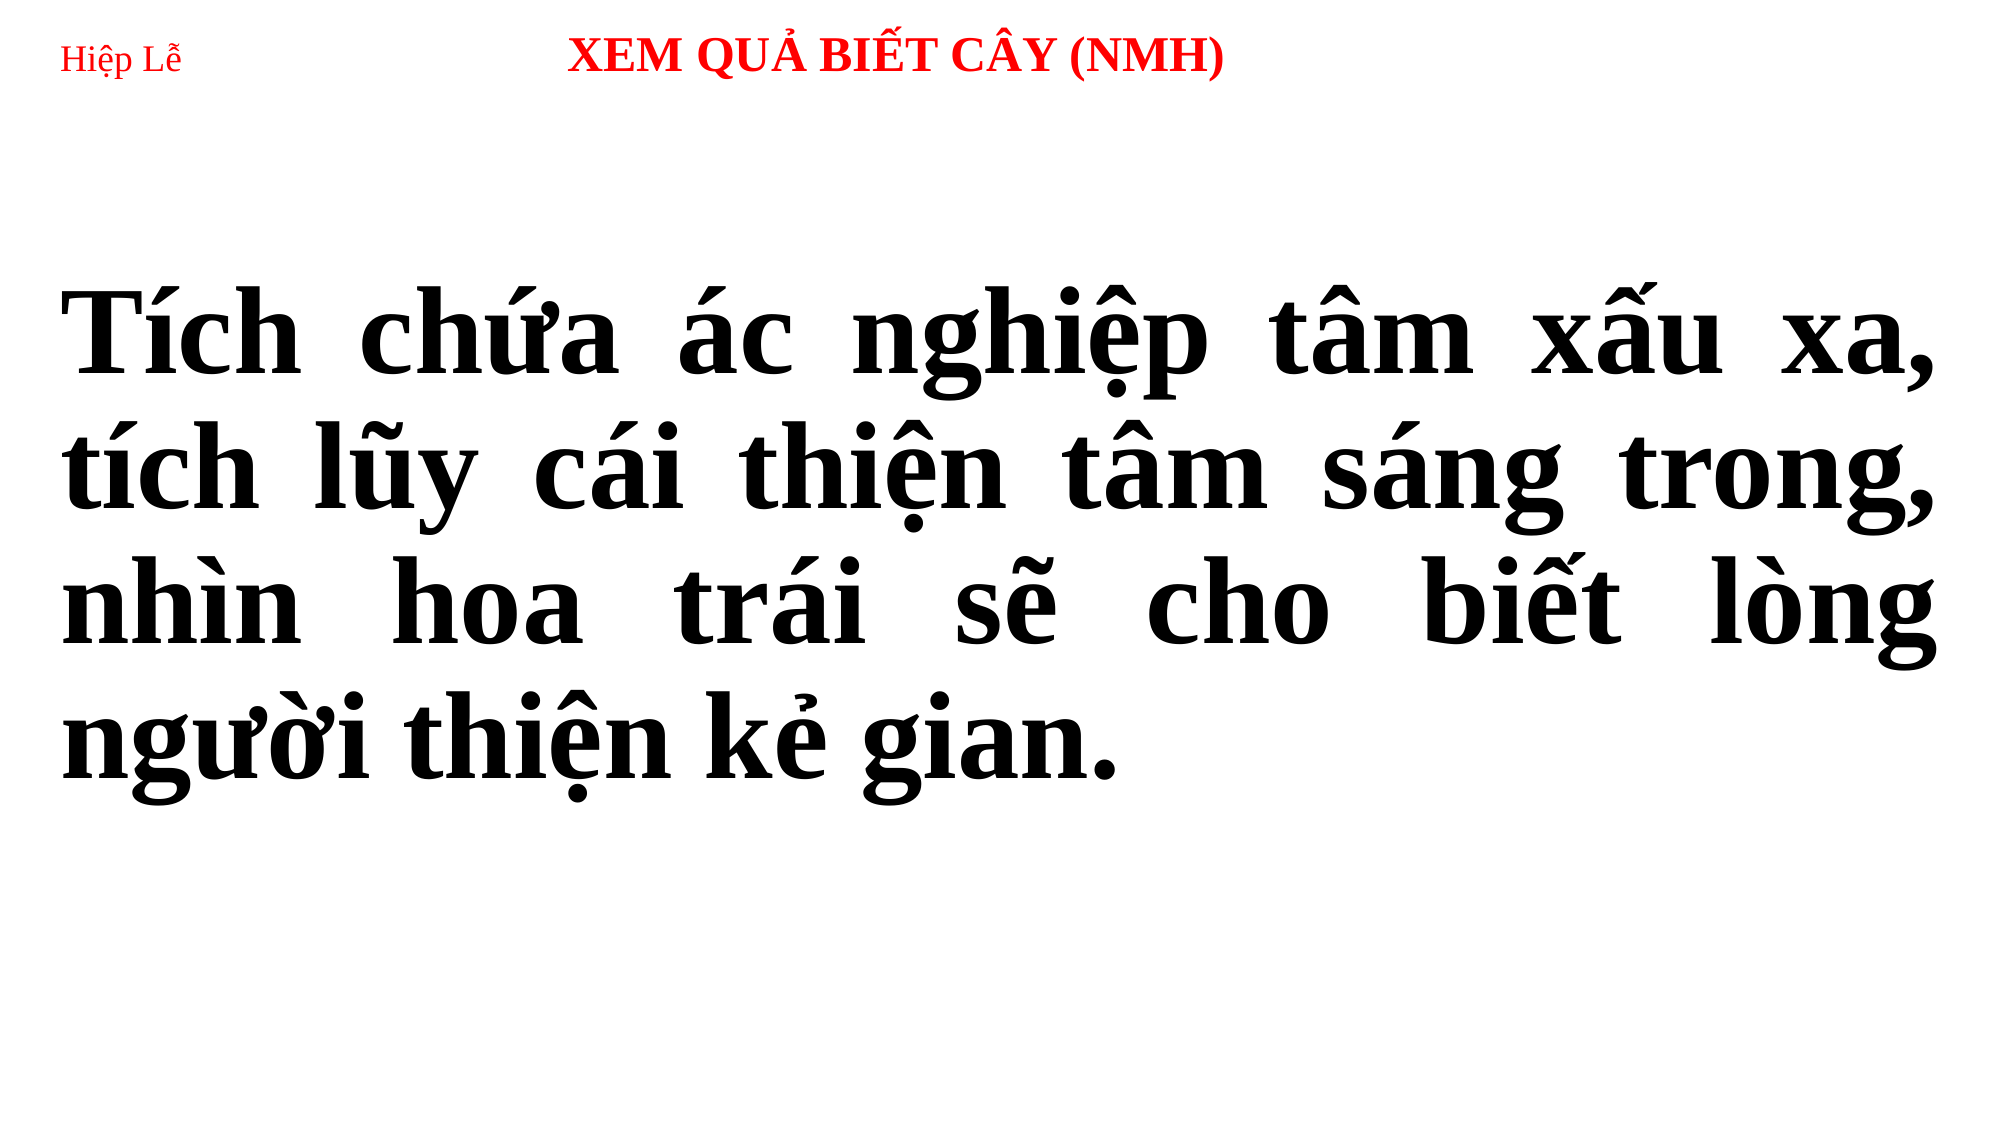

# Hiệp Lễ                    	      XEM QUẢ BIẾT CÂY (NMH)
Tích chứa ác nghiệp tâm xấu xa, tích lũy cái thiện tâm sáng trong, nhìn hoa trái sẽ cho biết lòng người thiện kẻ gian.